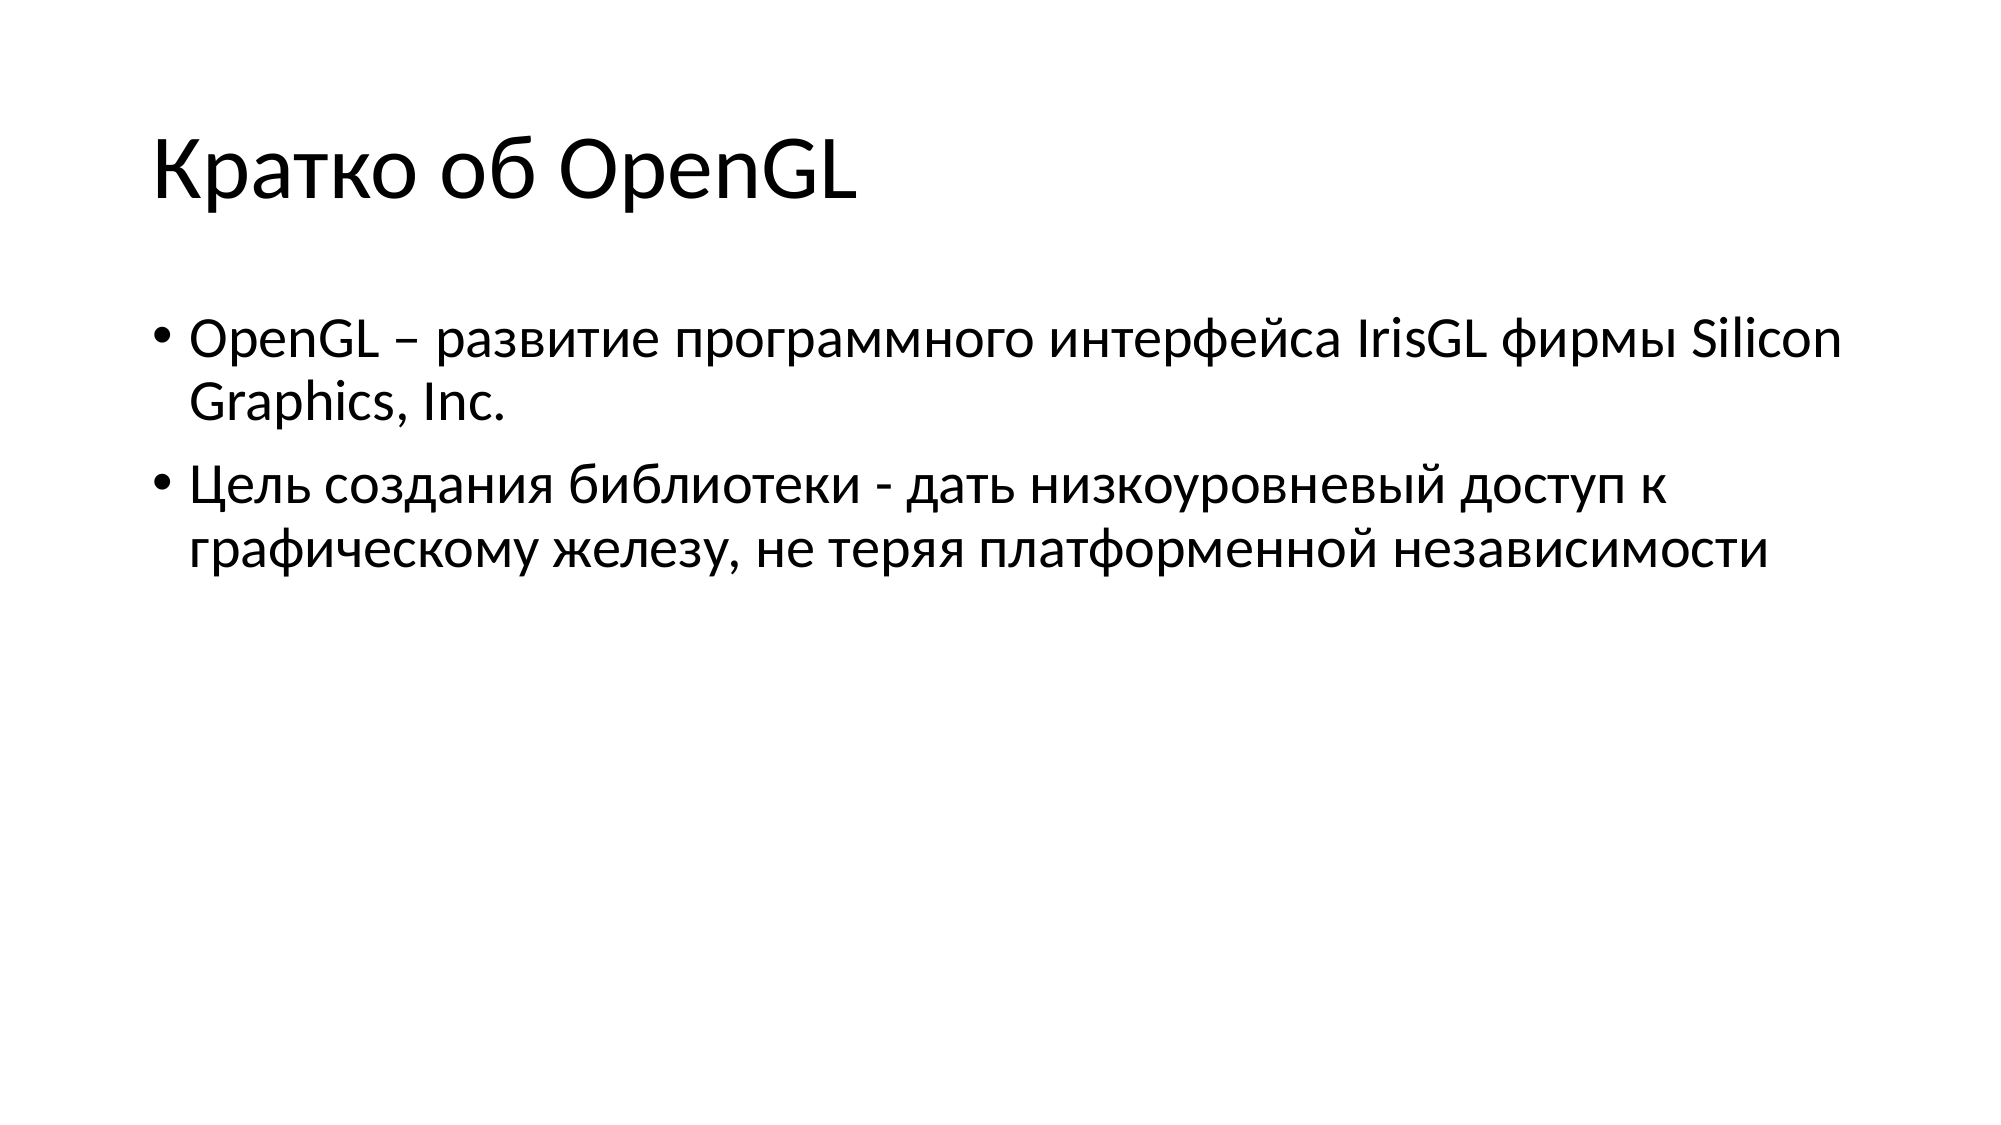

# Кратко об OpenGL
OpenGL – развитие программного интерфейса IrisGL фирмы Silicon Graphics, Inc.
Цель создания библиотеки - дать низкоуровневый доступ к графическому железу, не теряя платформенной независимости